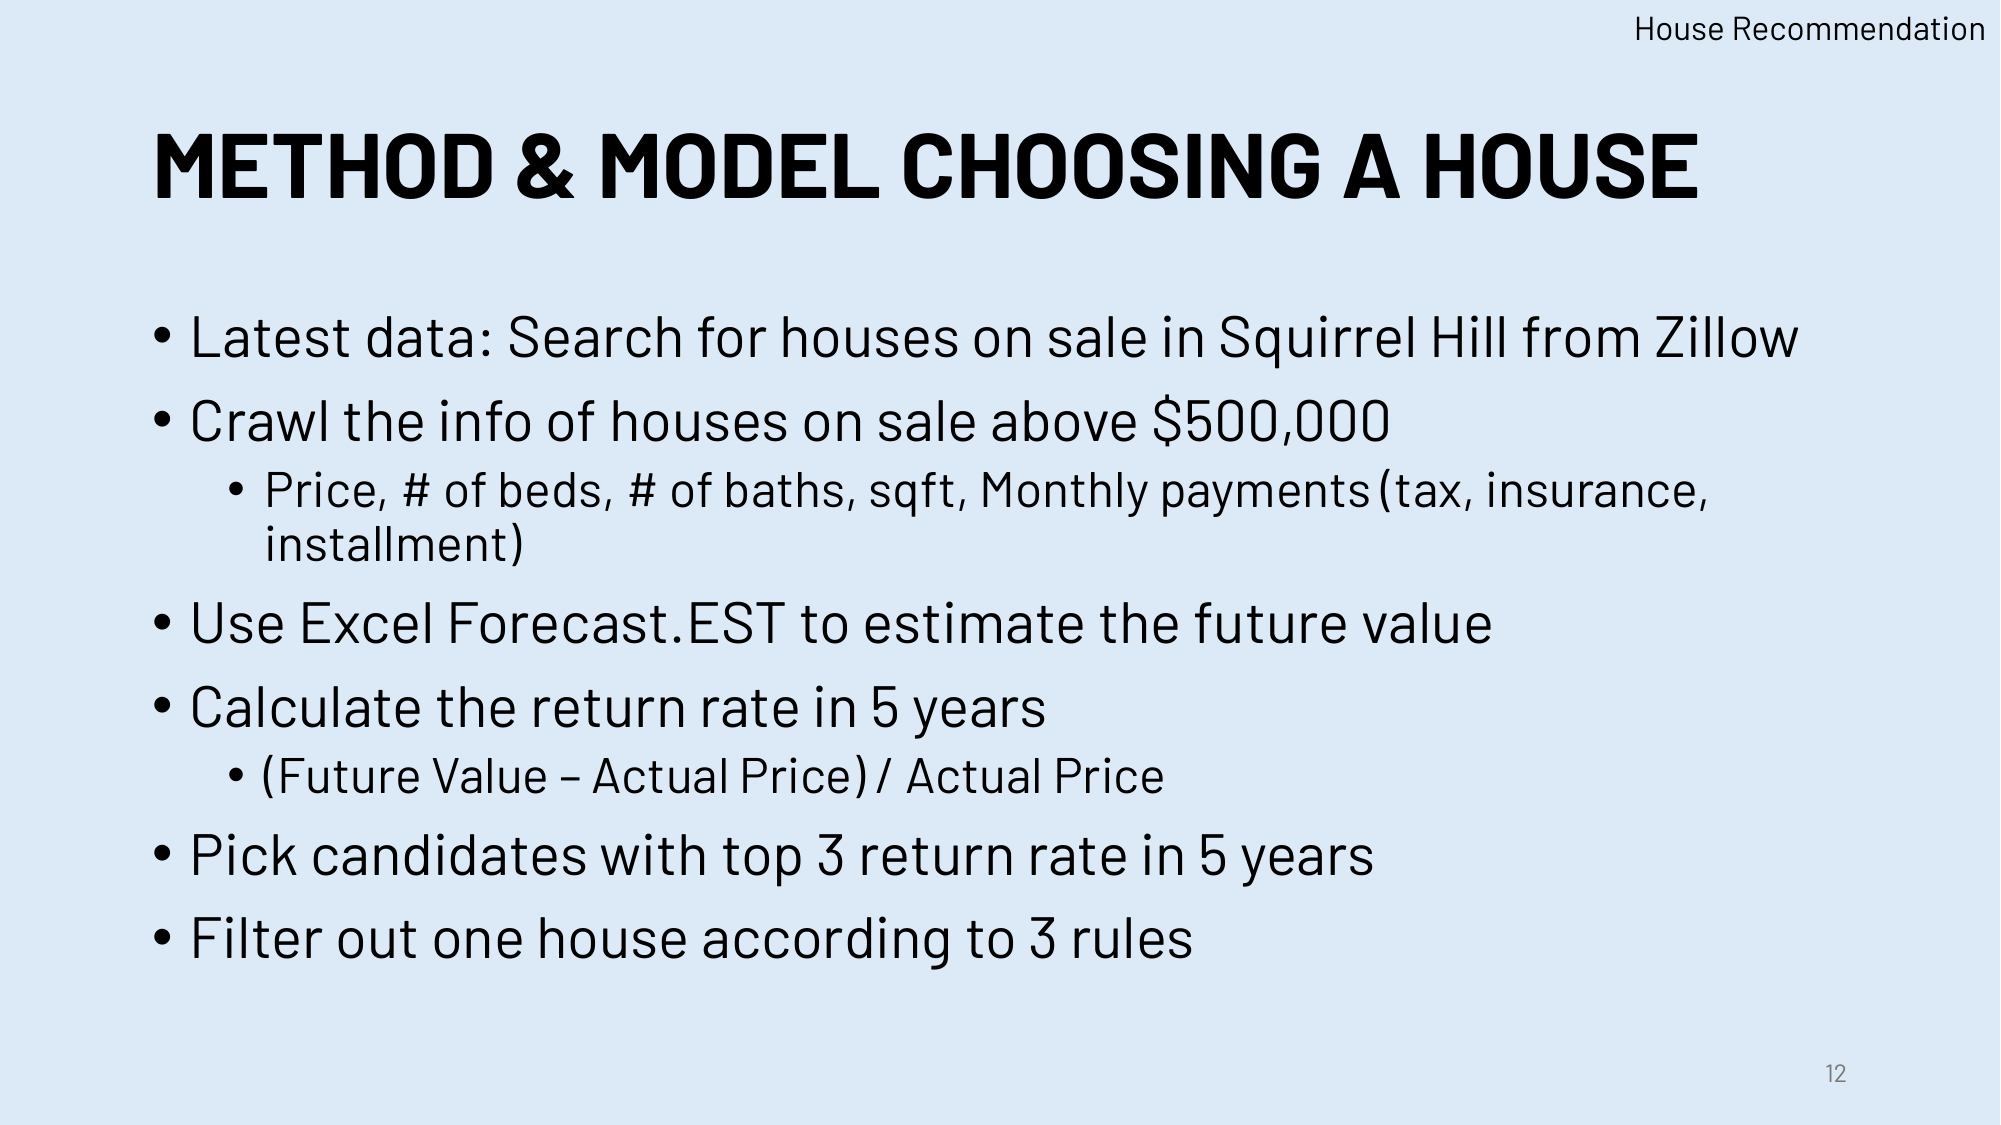

House Recommendation
# METHOD & MODEL CHOOSING A HOUSE
Latest data: Search for houses on sale in Squirrel Hill from Zillow
Crawl the info of houses on sale above $500,000
Price, # of beds, # of baths, sqft, Monthly payments (tax, insurance, installment)
Use Excel Forecast.EST to estimate the future value
Calculate the return rate in 5 years
(Future Value – Actual Price) / Actual Price
Pick candidates with top 3 return rate in 5 years
Filter out one house according to 3 rules
12